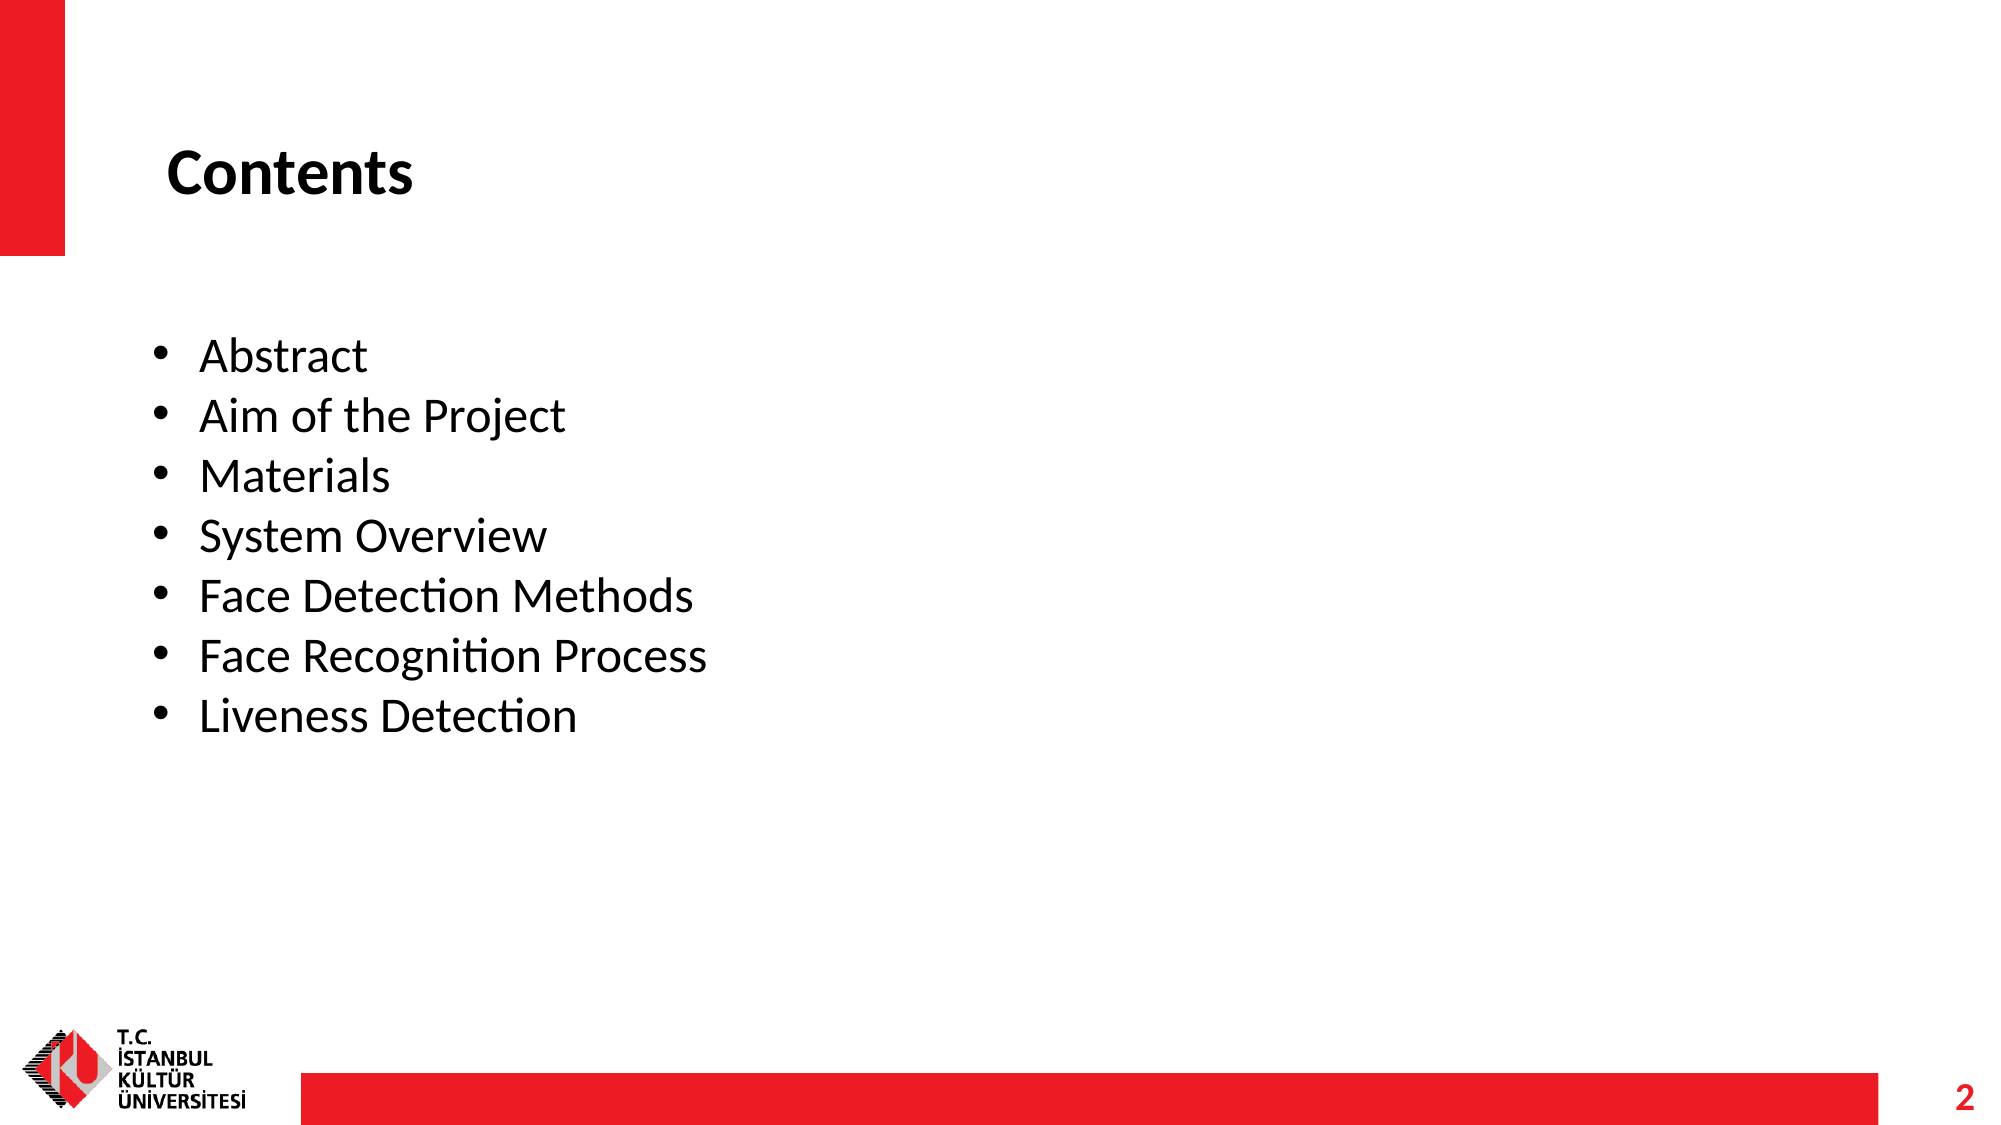

# Contents
Abstract
Aim of the Project
Materials
System Overview
Face Detection Methods
Face Recognition Process
Liveness Detection

2